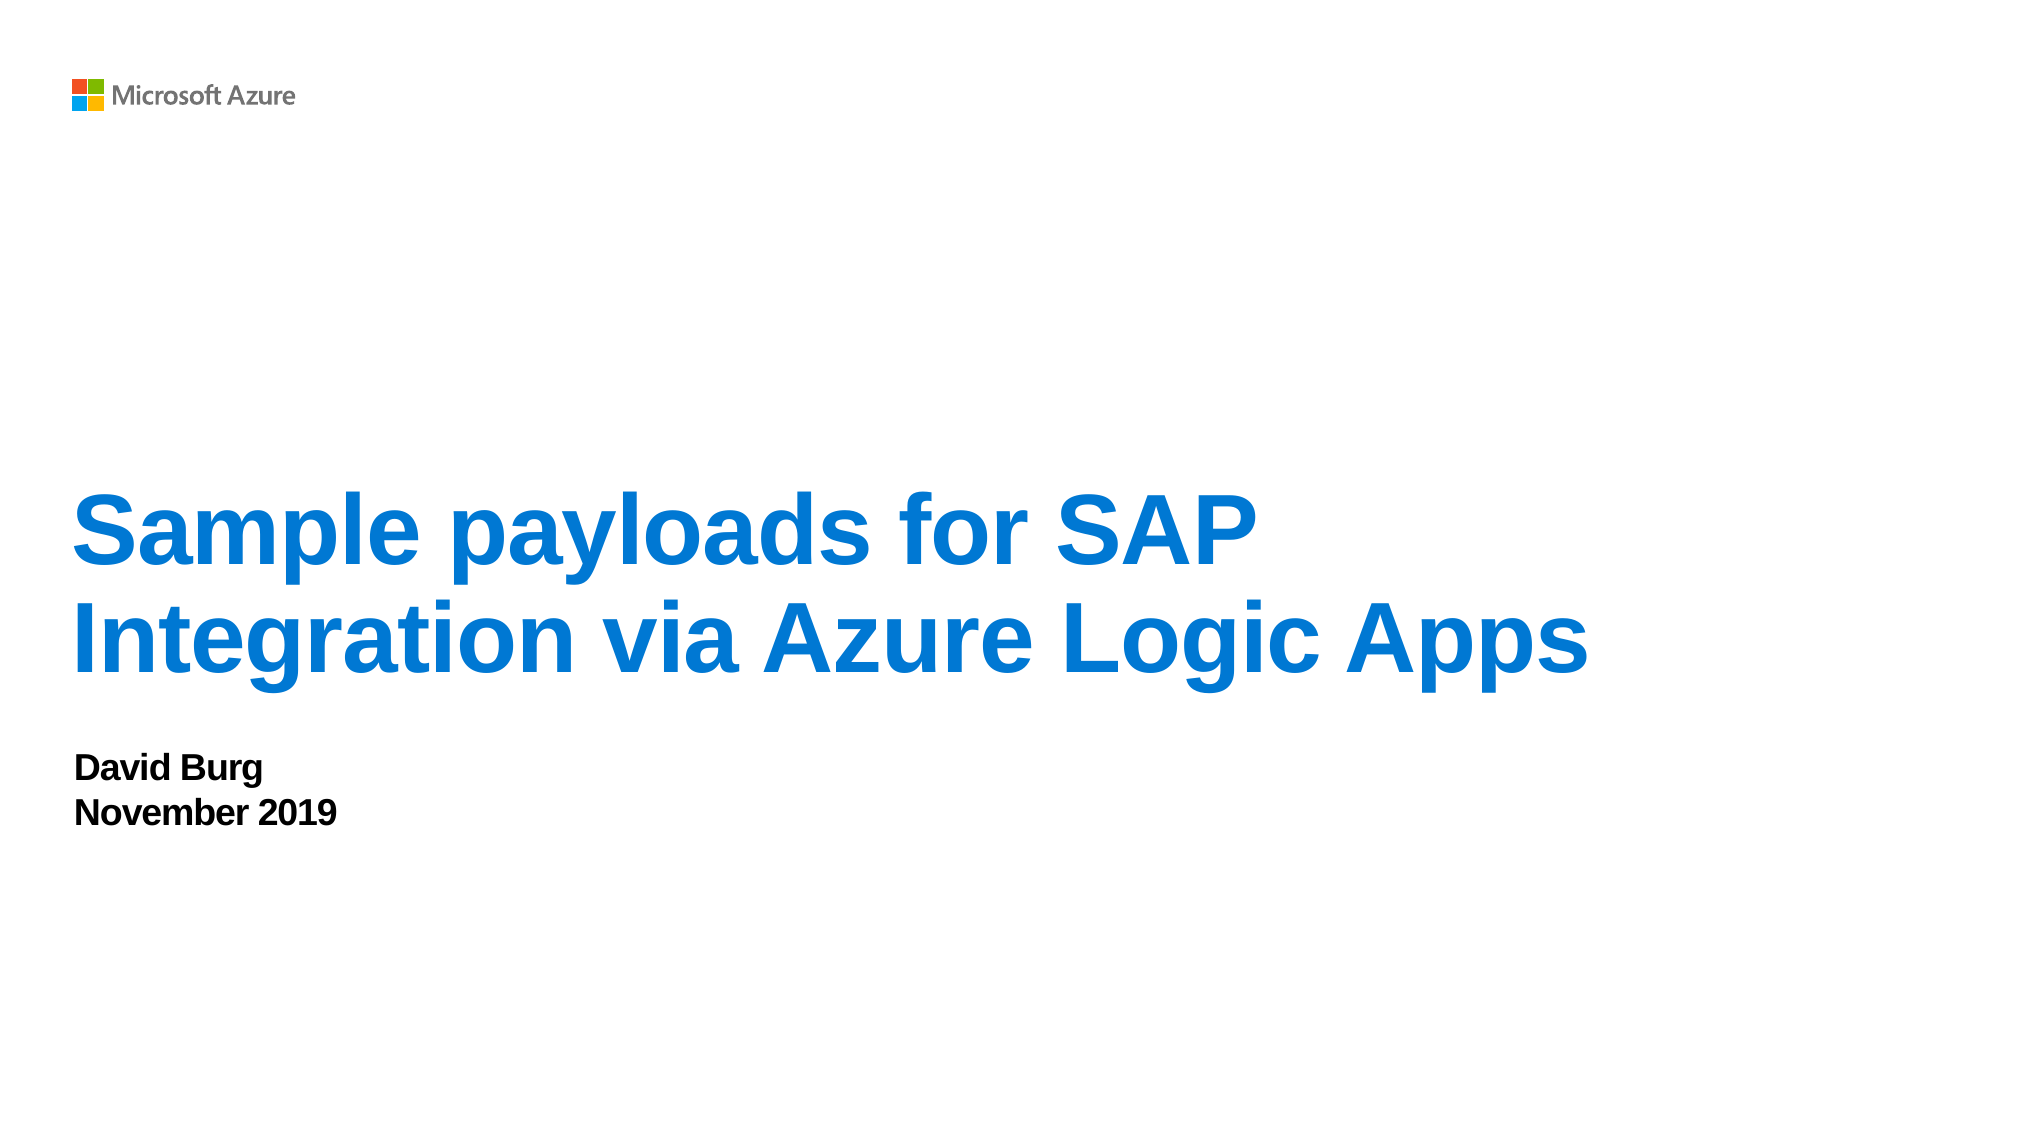

# Sample payloads for SAP Integration via Azure Logic Apps
David Burg
November 2019